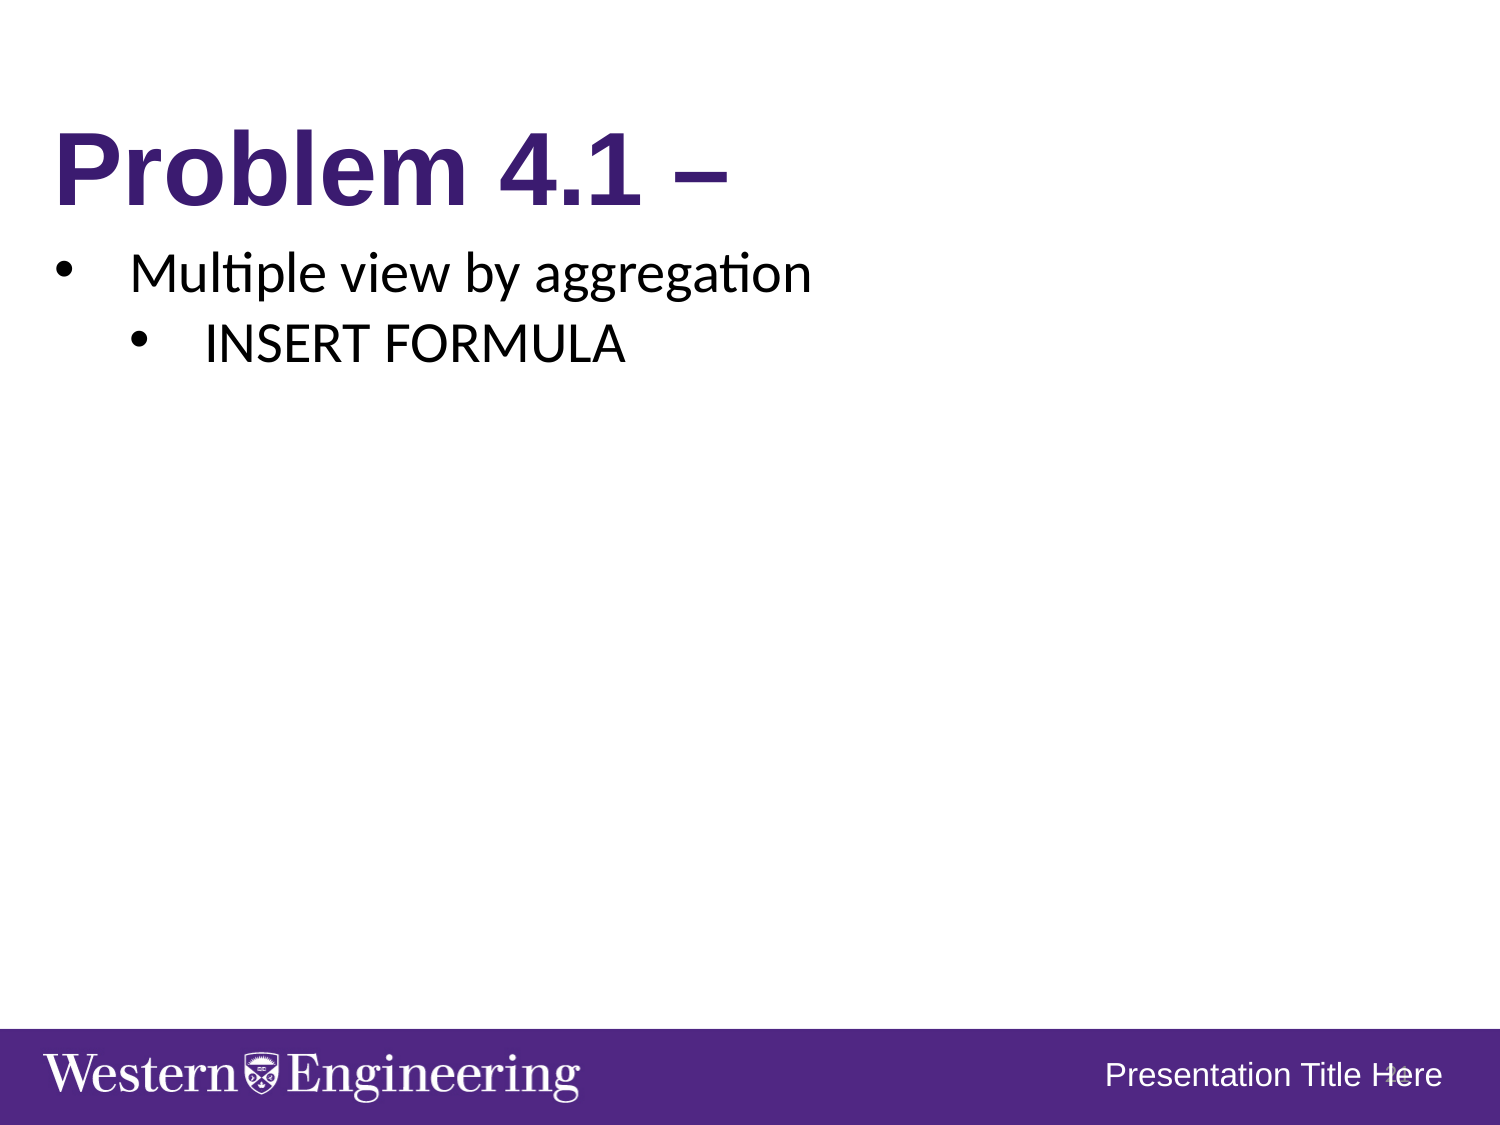

Problem 4.1 –

Multiple view by aggregation
INSERT FORMULA

21
Presentation Title Here